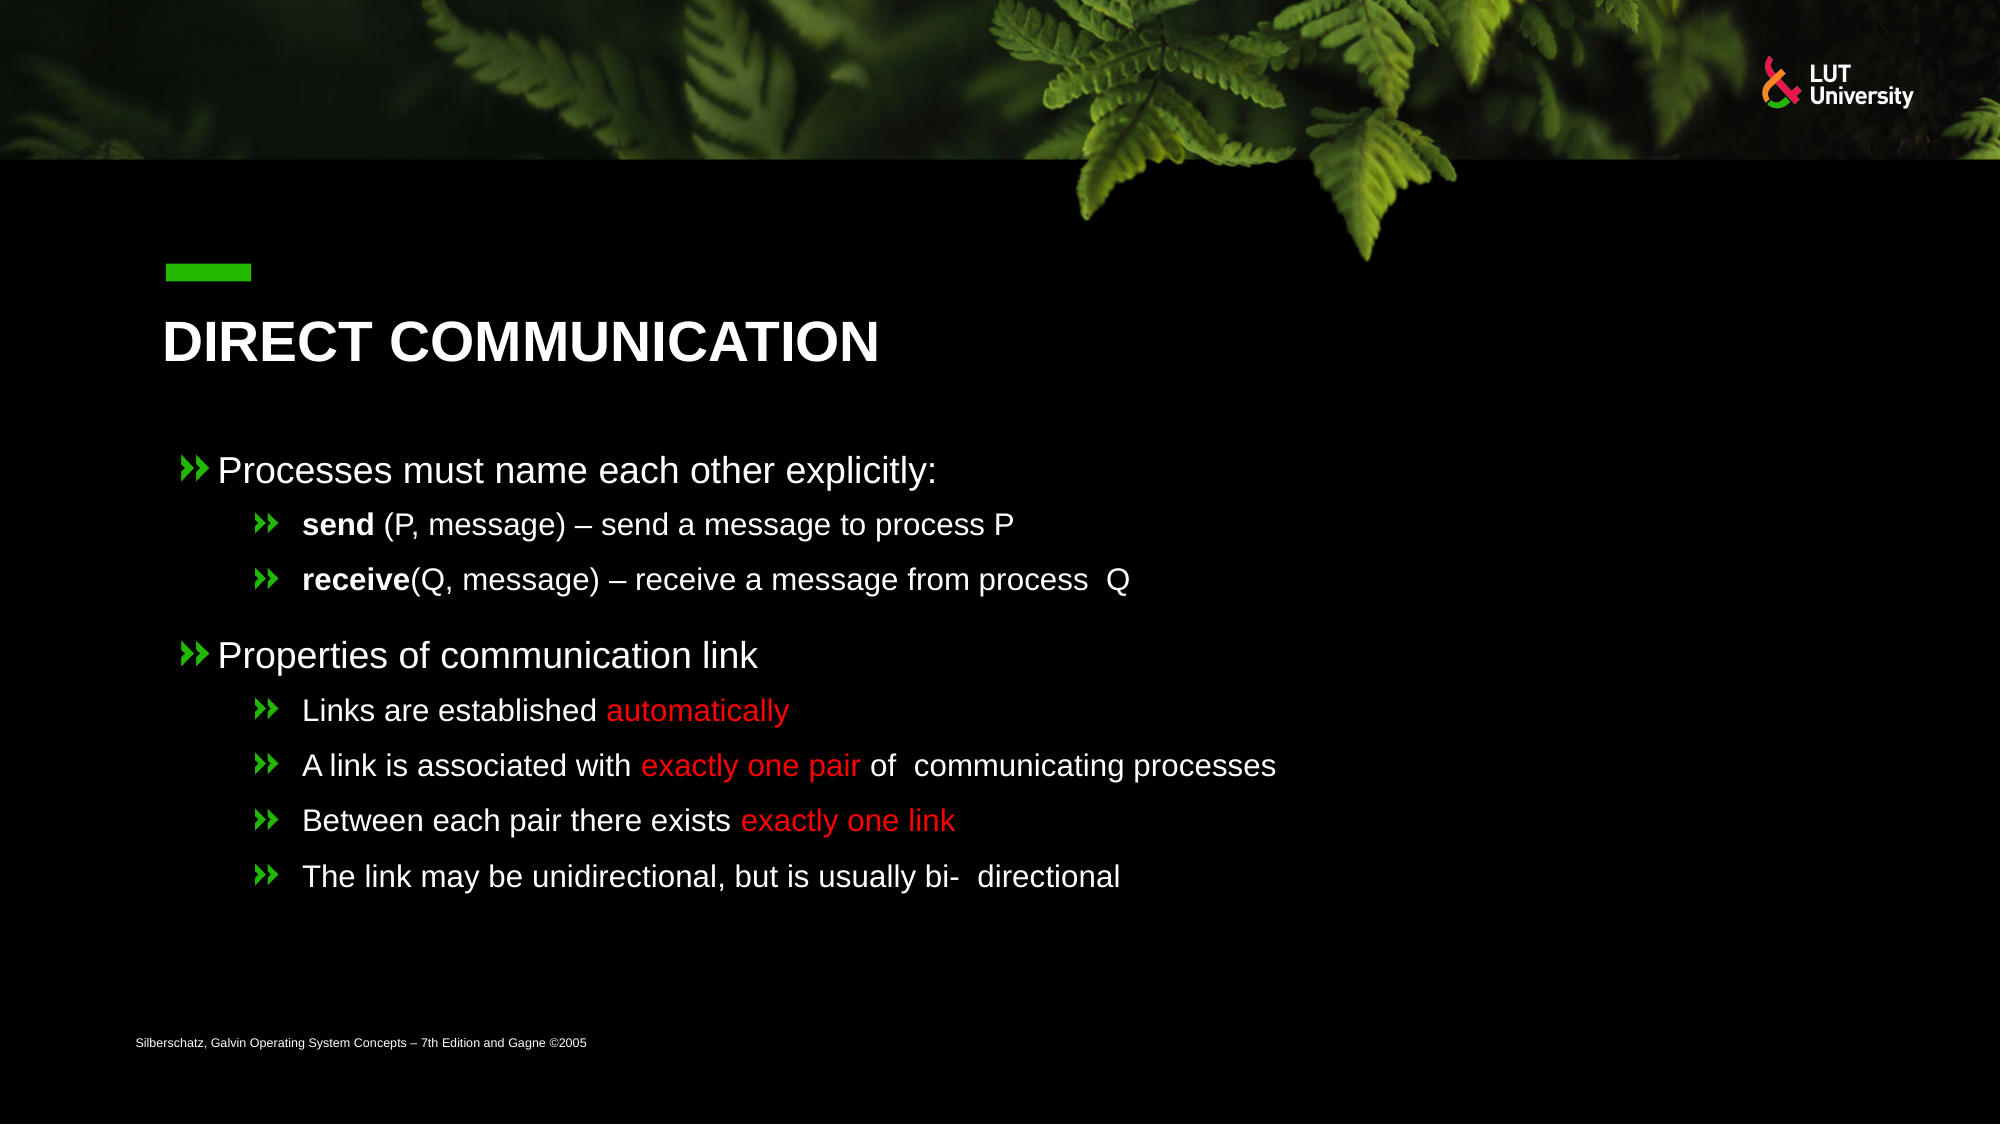

# Direct Communication
Processes must name each other explicitly:
send (P, message) – send a message to process P
receive(Q, message) – receive a message from process  Q
Properties of communication link
Links are established automatically
A link is associated with exactly one pair of  communicating processes
Between each pair there exists exactly one link
The link may be unidirectional, but is usually bi-  directional
Silberschatz, Galvin Operating System Concepts – 7th Edition and Gagne ©2005